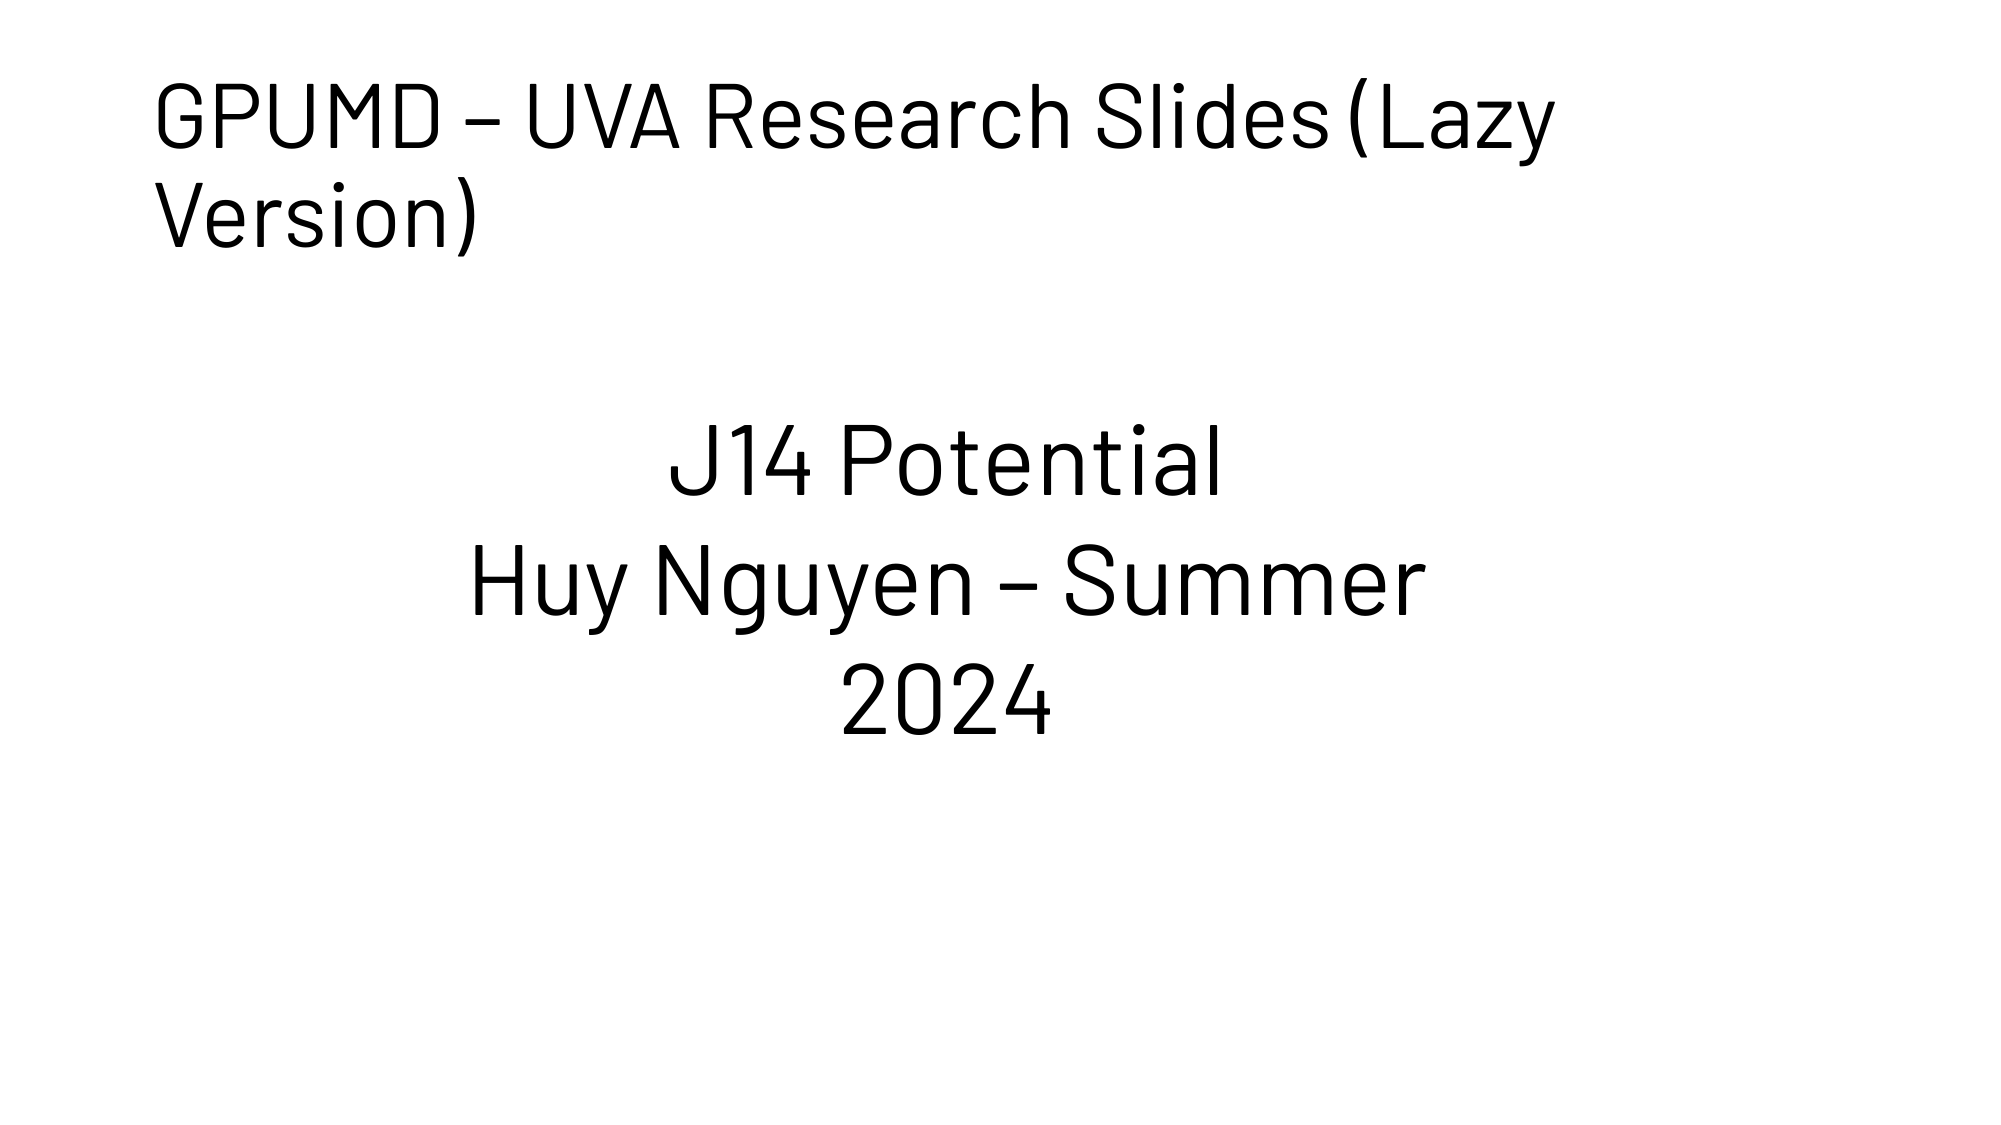

# GPUMD – UVA Research Slides (Lazy Version)
J14 Potential
Huy Nguyen – Summer 2024